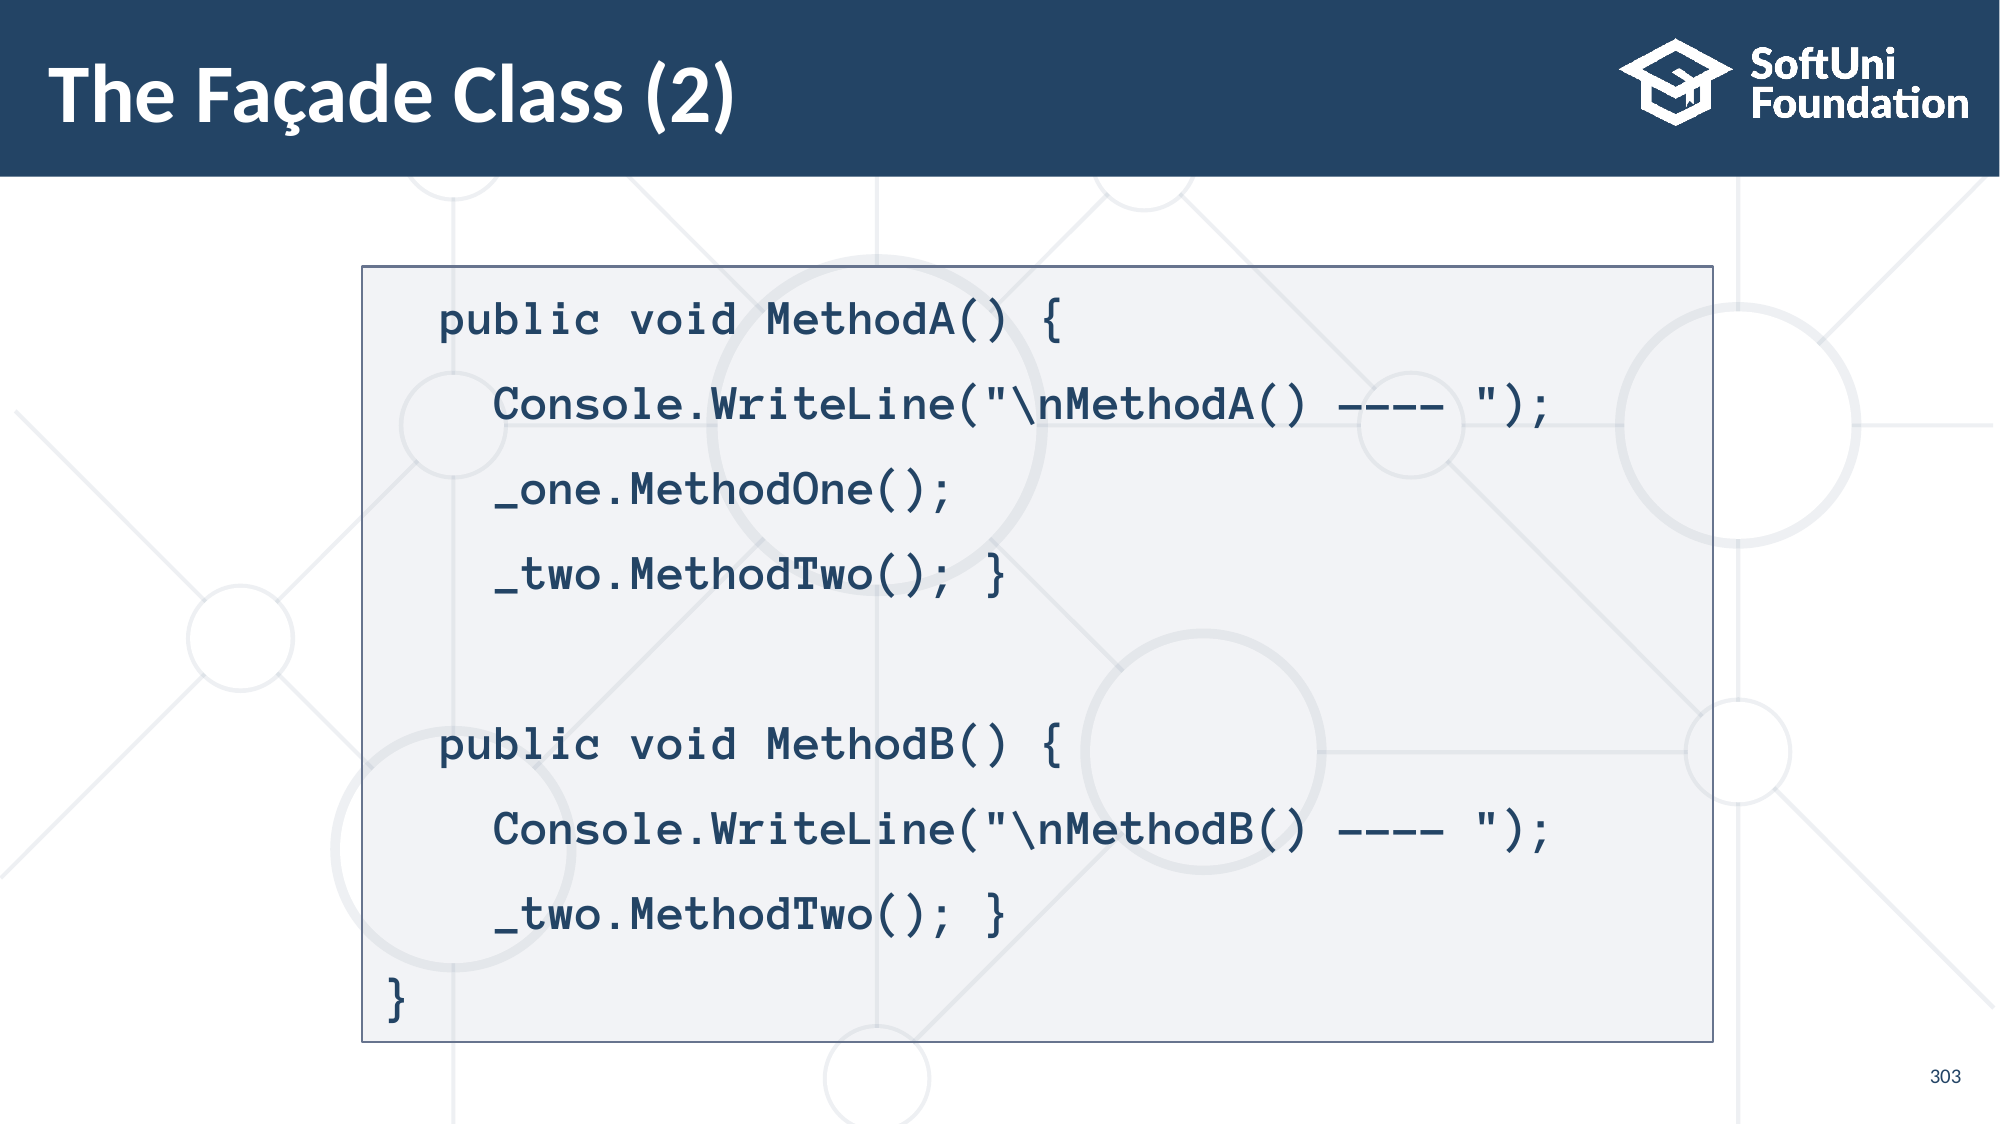

# The Façade Class (2)
  public void MethodA() {
    Console.WriteLine("\nMethodA() ---- ");
    _one.MethodOne();
    _two.MethodTwo(); }

  public void MethodB() {
    Console.WriteLine("\nMethodB() ---- ");
    _two.MethodTwo(); }
}
303